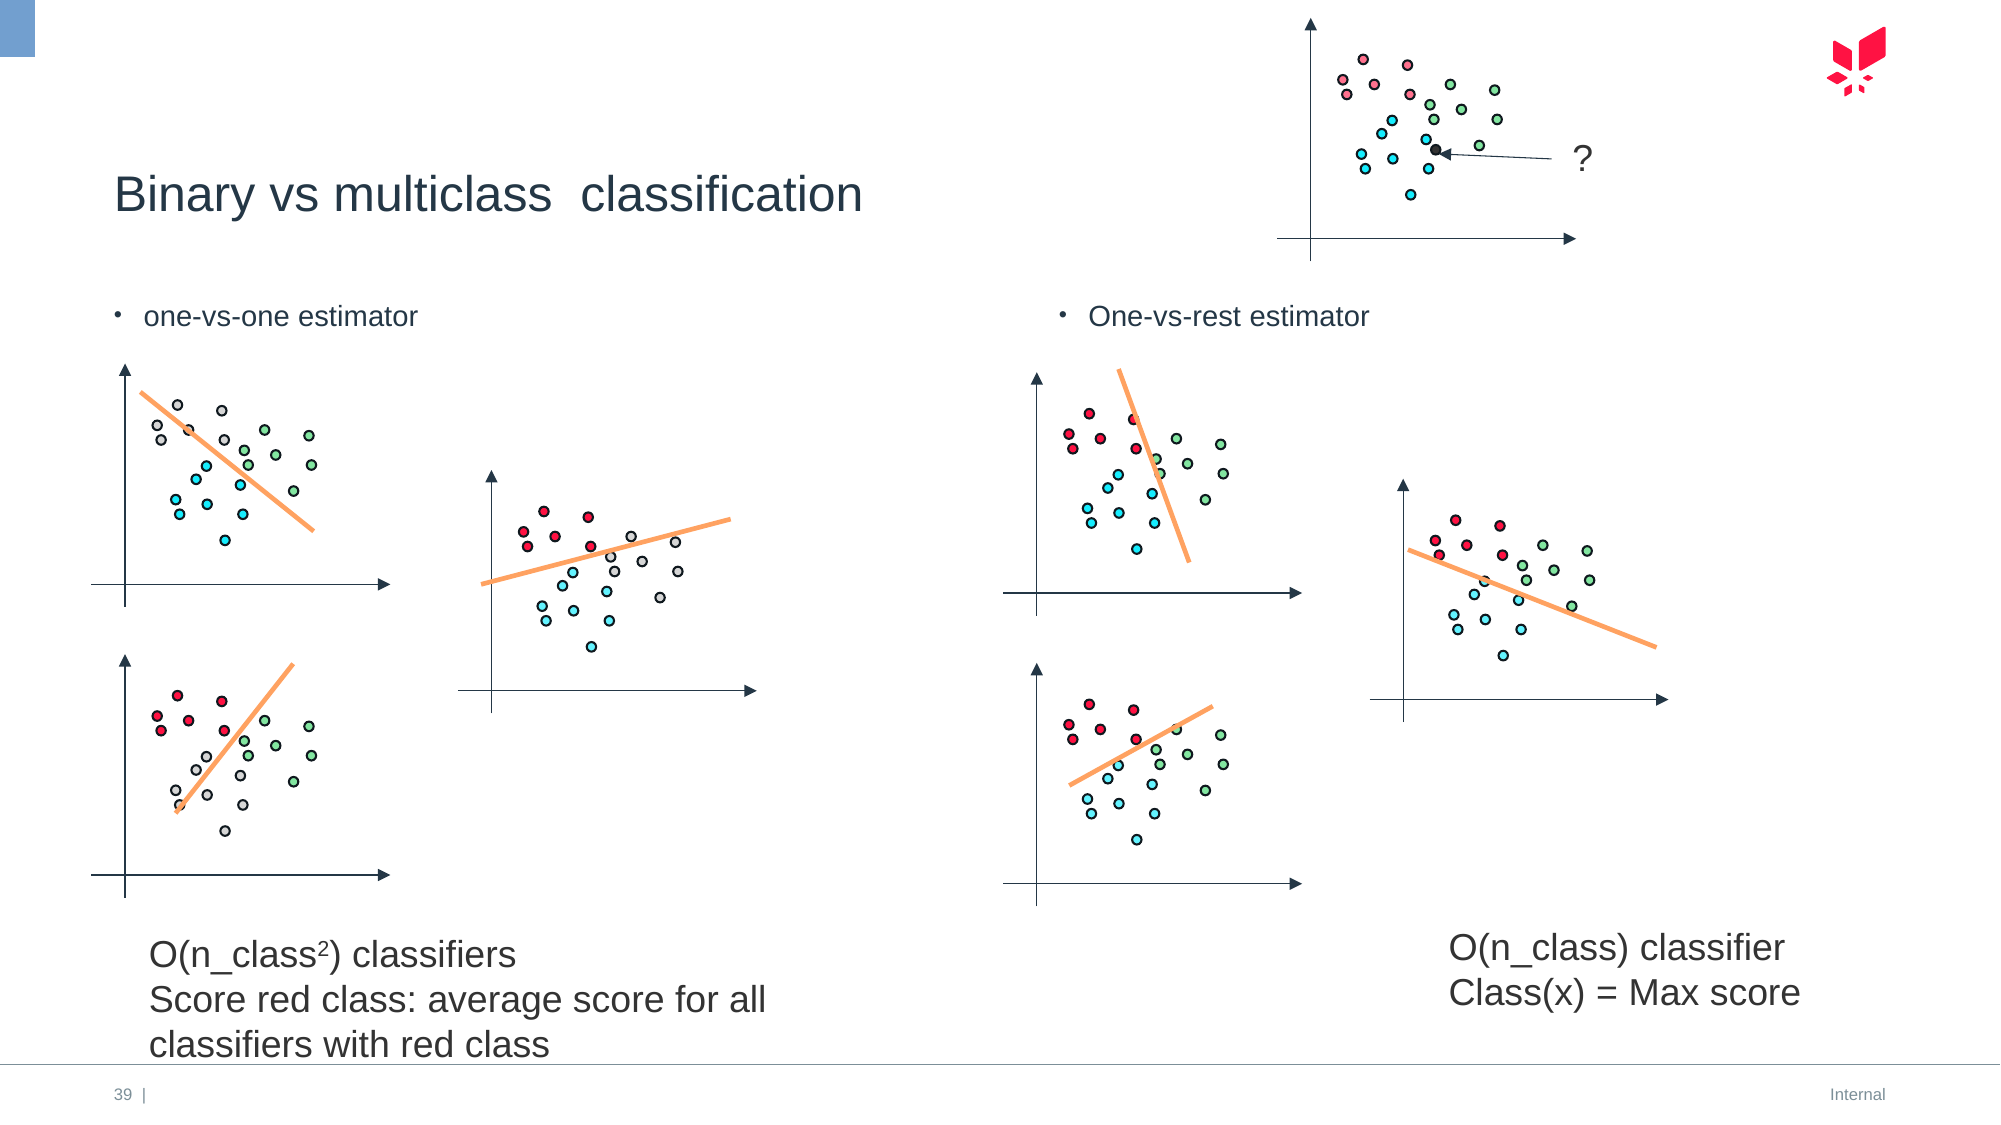

?

# Binary vs multiclass  classification

one-vs-one estimator
One-vs-rest estimator

O(n_class) classifier
Class(x) = Max score
O(n_class2) classifiers
Score red class: average score for all classifiers with red class
39  |